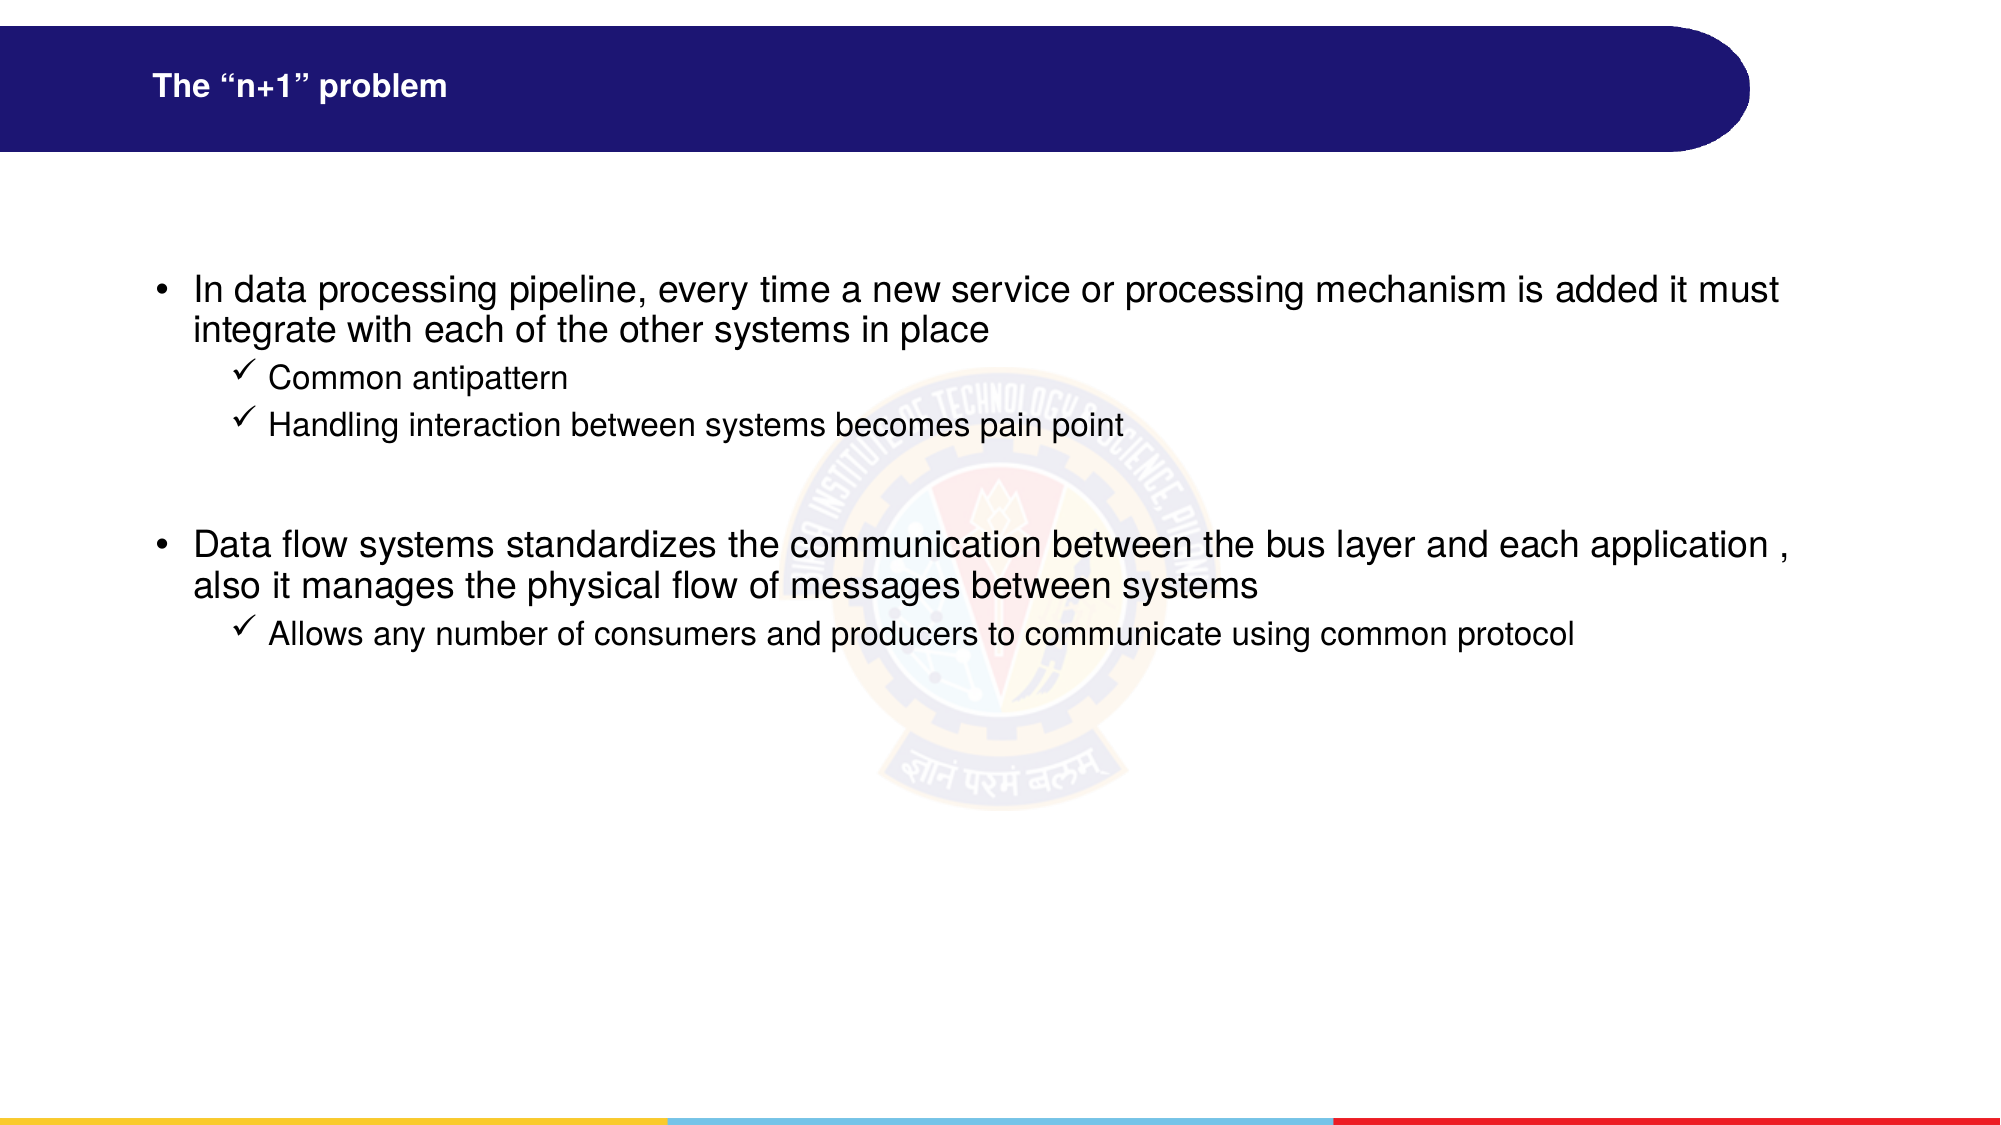

# The “n+1” problem

In data processing pipeline, every time a new service or processing mechanism is added it must integrate with each of the other systems in place
Common antipattern
Handling interaction between systems becomes pain point

Data flow systems standardizes the communication between the bus layer and each application , also it manages the physical flow of messages between systems
Allows any number of consumers and producers to communicate using common protocol